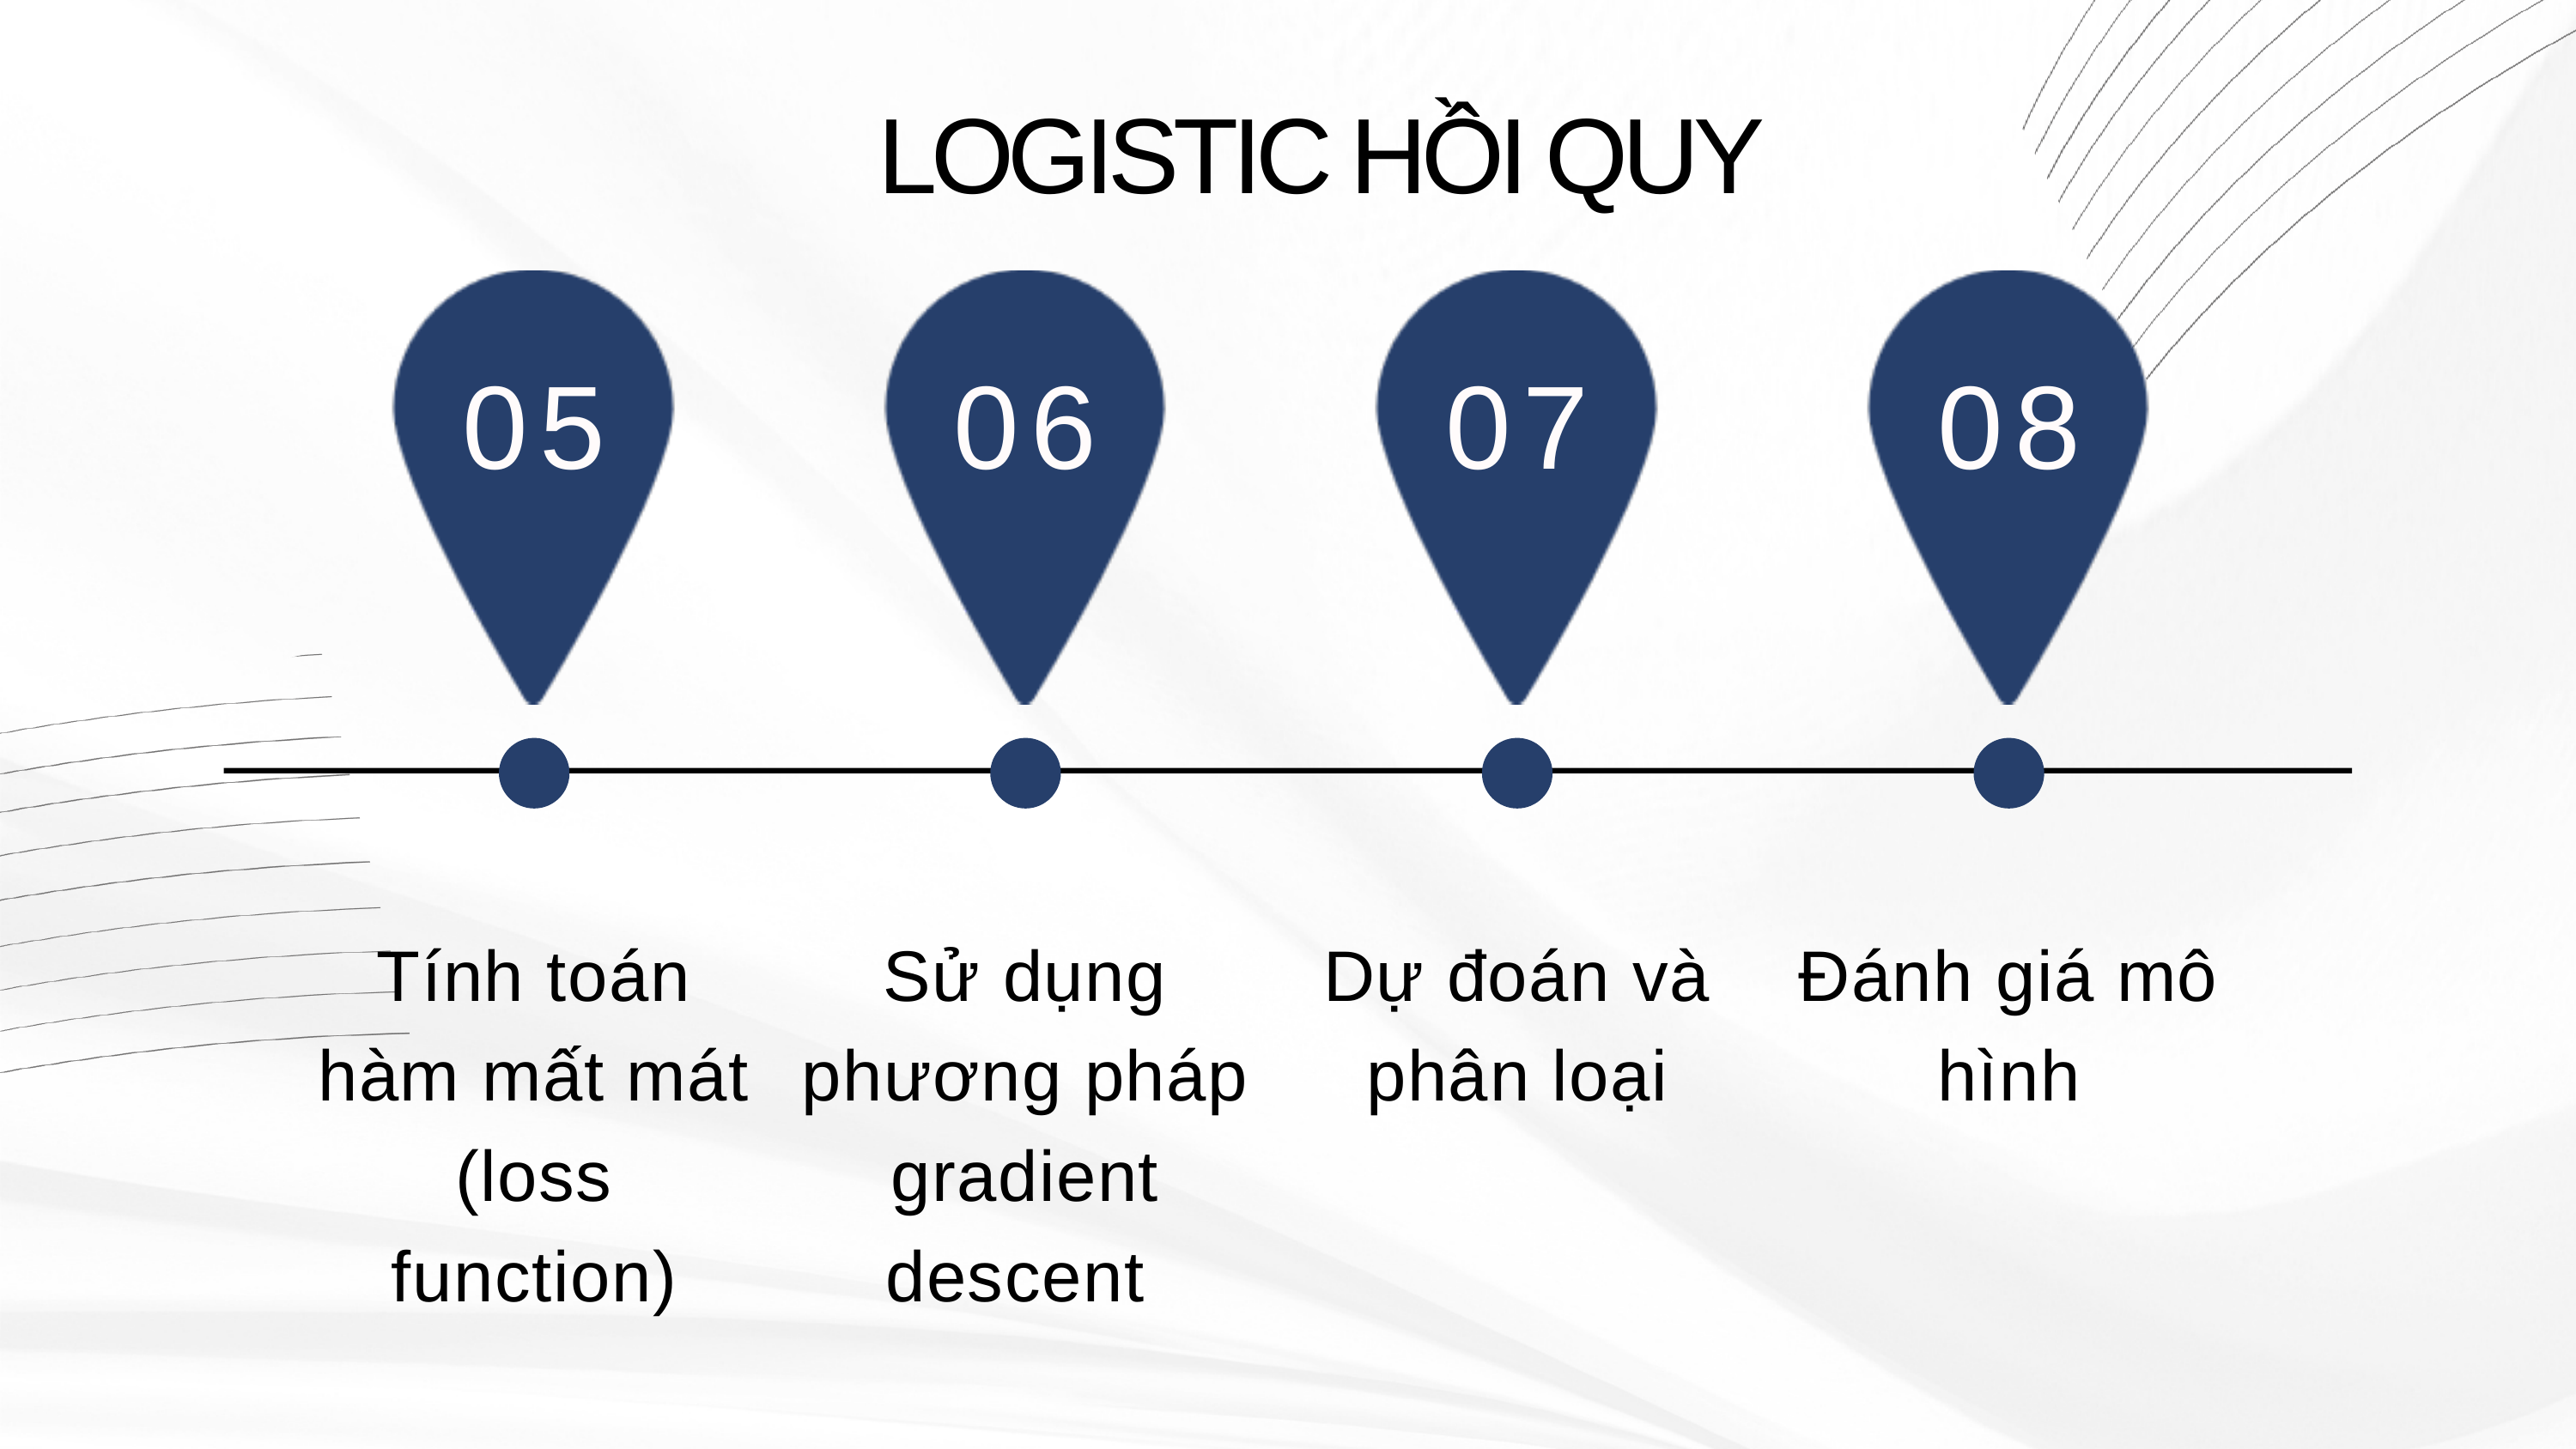

LOGISTIC HỒI QUY

05

06

07

08

Tính toán hàm mất mát (loss function)
Sử dụng phương pháp gradient descent
Dự đoán và phân loại
Đánh giá mô hình